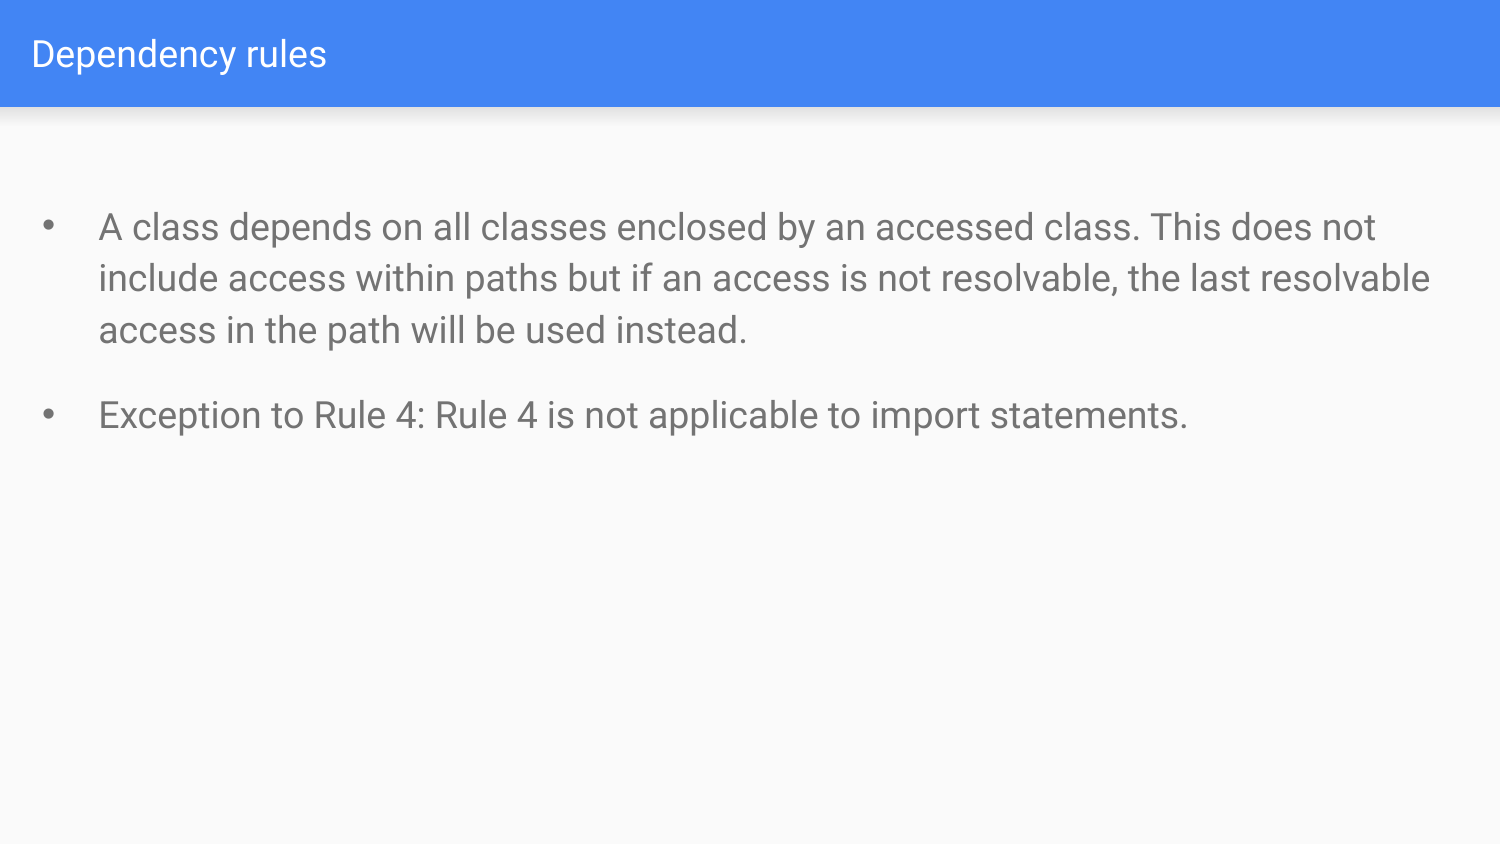

# Dependency rules
A class depends on all classes enclosed by an accessed class. This does not include access within paths but if an access is not resolvable, the last resolvable access in the path will be used instead.
Exception to Rule 4: Rule 4 is not applicable to import statements.